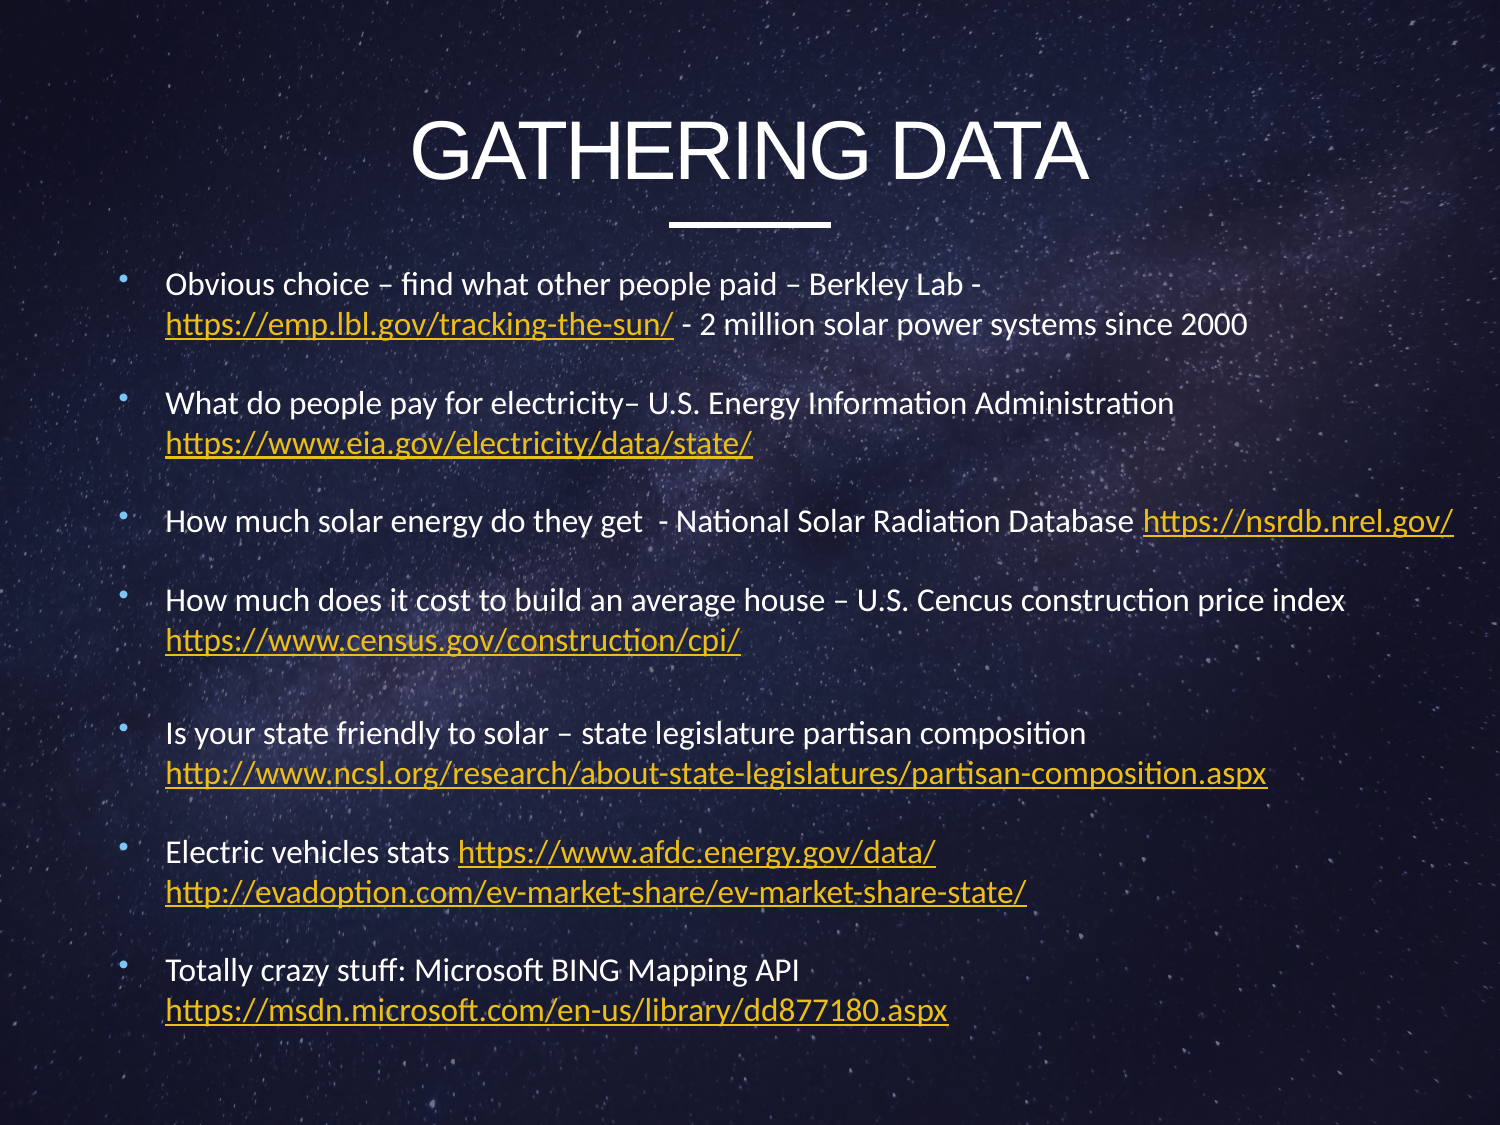

# GATHERING DATA
Obvious choice – find what other people paid – Berkley Lab - https://emp.lbl.gov/tracking-the-sun/ - 2 million solar power systems since 2000

What do people pay for electricity– U.S. Energy Information Administration https://www.eia.gov/electricity/data/state/

How much solar energy do they get  - National Solar Radiation Database https://nsrdb.nrel.gov/

How much does it cost to build an average house – U.S. Cencus construction price index https://www.census.gov/construction/cpi/

Is your state friendly to solar – state legislature partisan composition http://www.ncsl.org/research/about-state-legislatures/partisan-composition.aspx

Electric vehicles stats https://www.afdc.energy.gov/data/ http://evadoption.com/ev-market-share/ev-market-share-state/

Totally crazy stuff: Microsoft BING Mapping API https://msdn.microsoft.com/en-us/library/dd877180.aspx